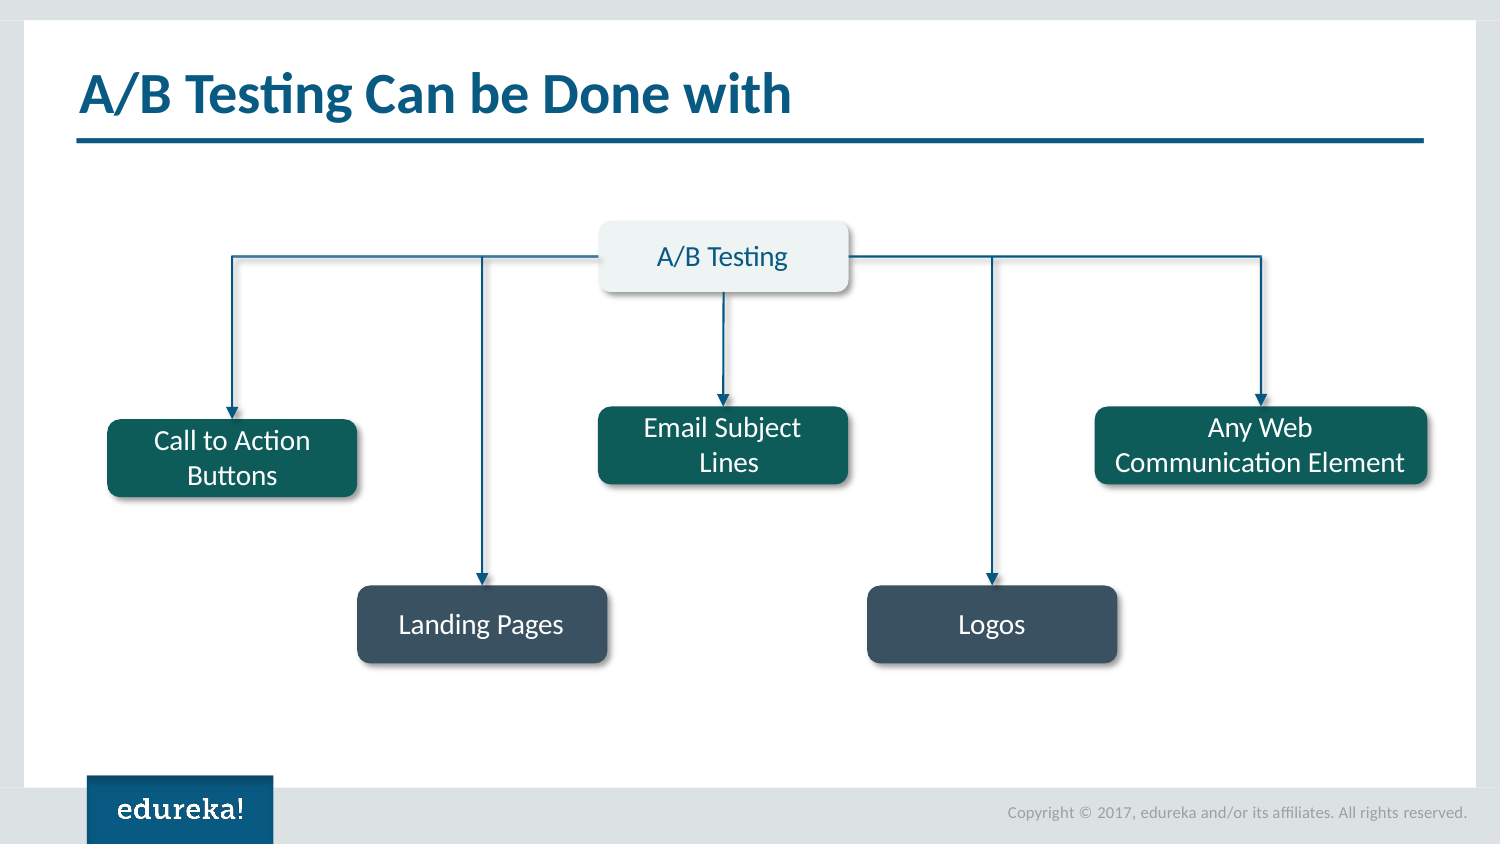

# A/B Testing Can be Done with

A/B Testing

Email Subject  Lines
Any Web  Communication Element

Call to Action
Buttons

Landing Pages
Logos

Copyright © 2017, edureka and/or its affiliates. All rights reserved.